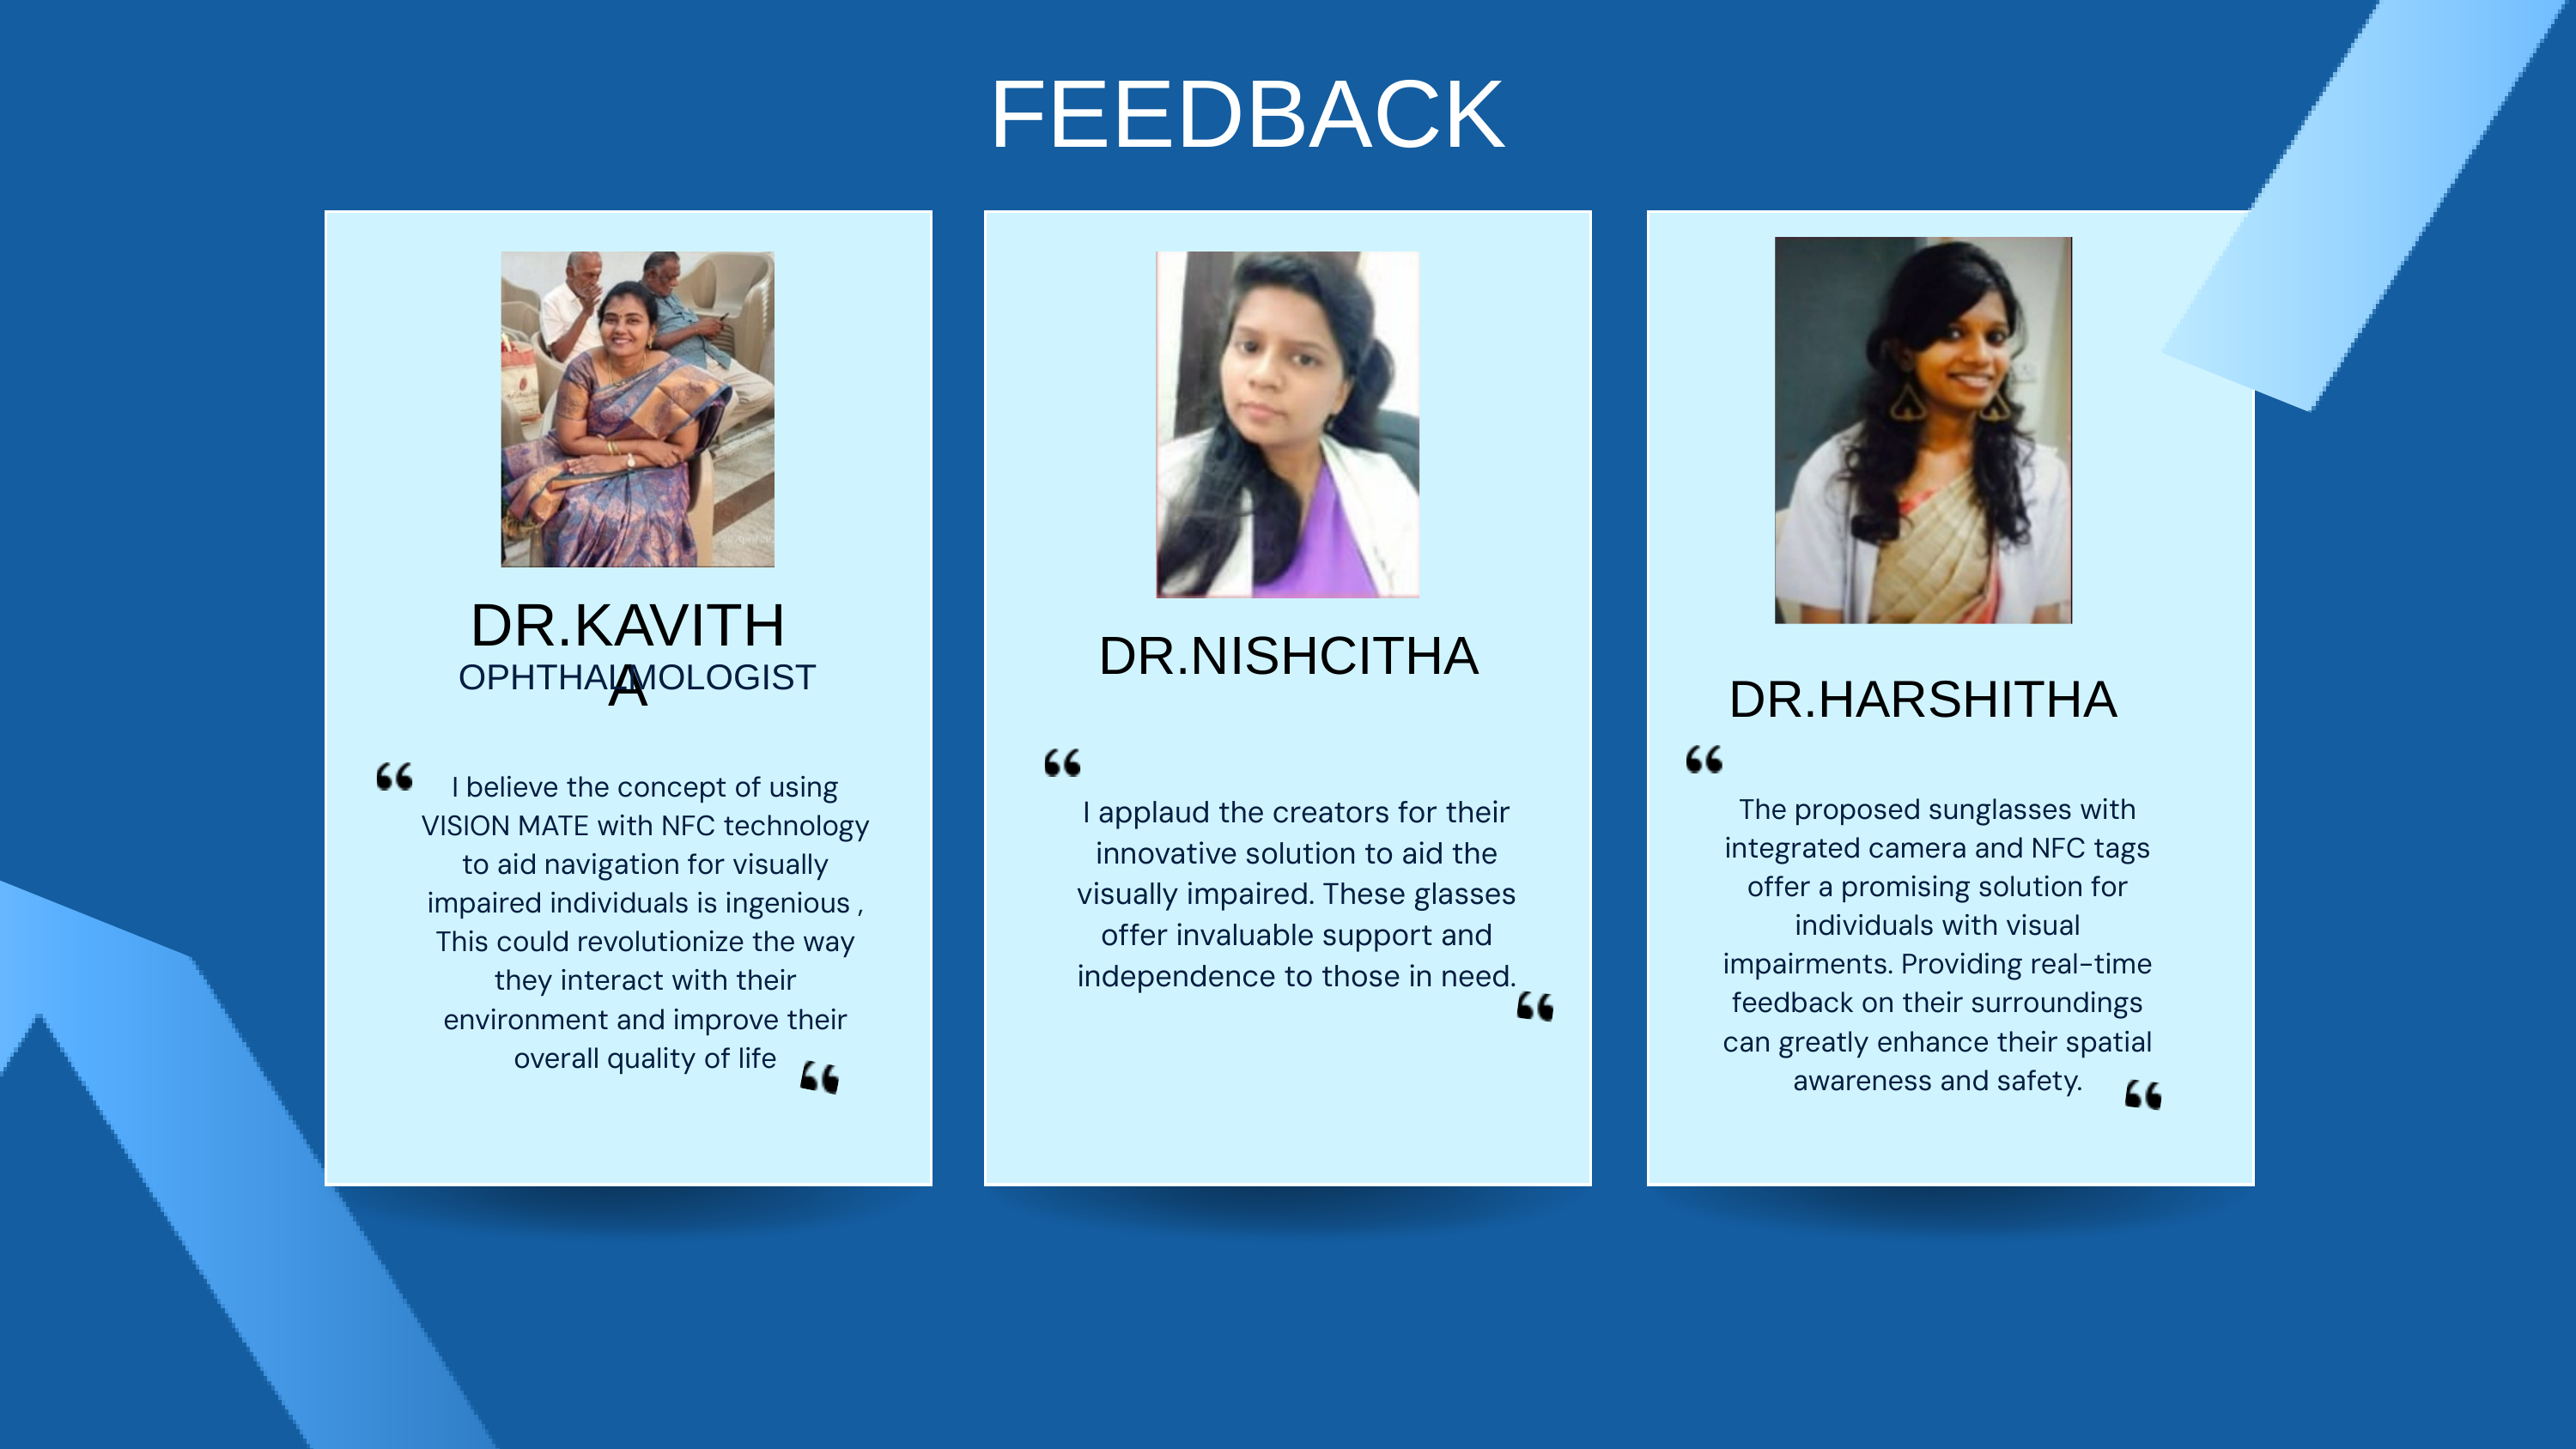

FEEDBACK

DR.KAVITHA
DR.NISHCITHA
OPHTHALMOLOGIST
DR.HARSHITHA

I believe the concept of using VISION MATE with NFC technology to aid navigation for visually impaired individuals is ingenious , This could revolutionize the way they interact with their environment and improve their overall quality of life

I applaud the creators for their innovative solution to aid the visually impaired. These glasses offer invaluable support and independence to those in need.

The proposed sunglasses with integrated camera and NFC tags offer a promising solution for individuals with visual impairments. Providing real-time feedback on their surroundings can greatly enhance their spatial awareness and safety.